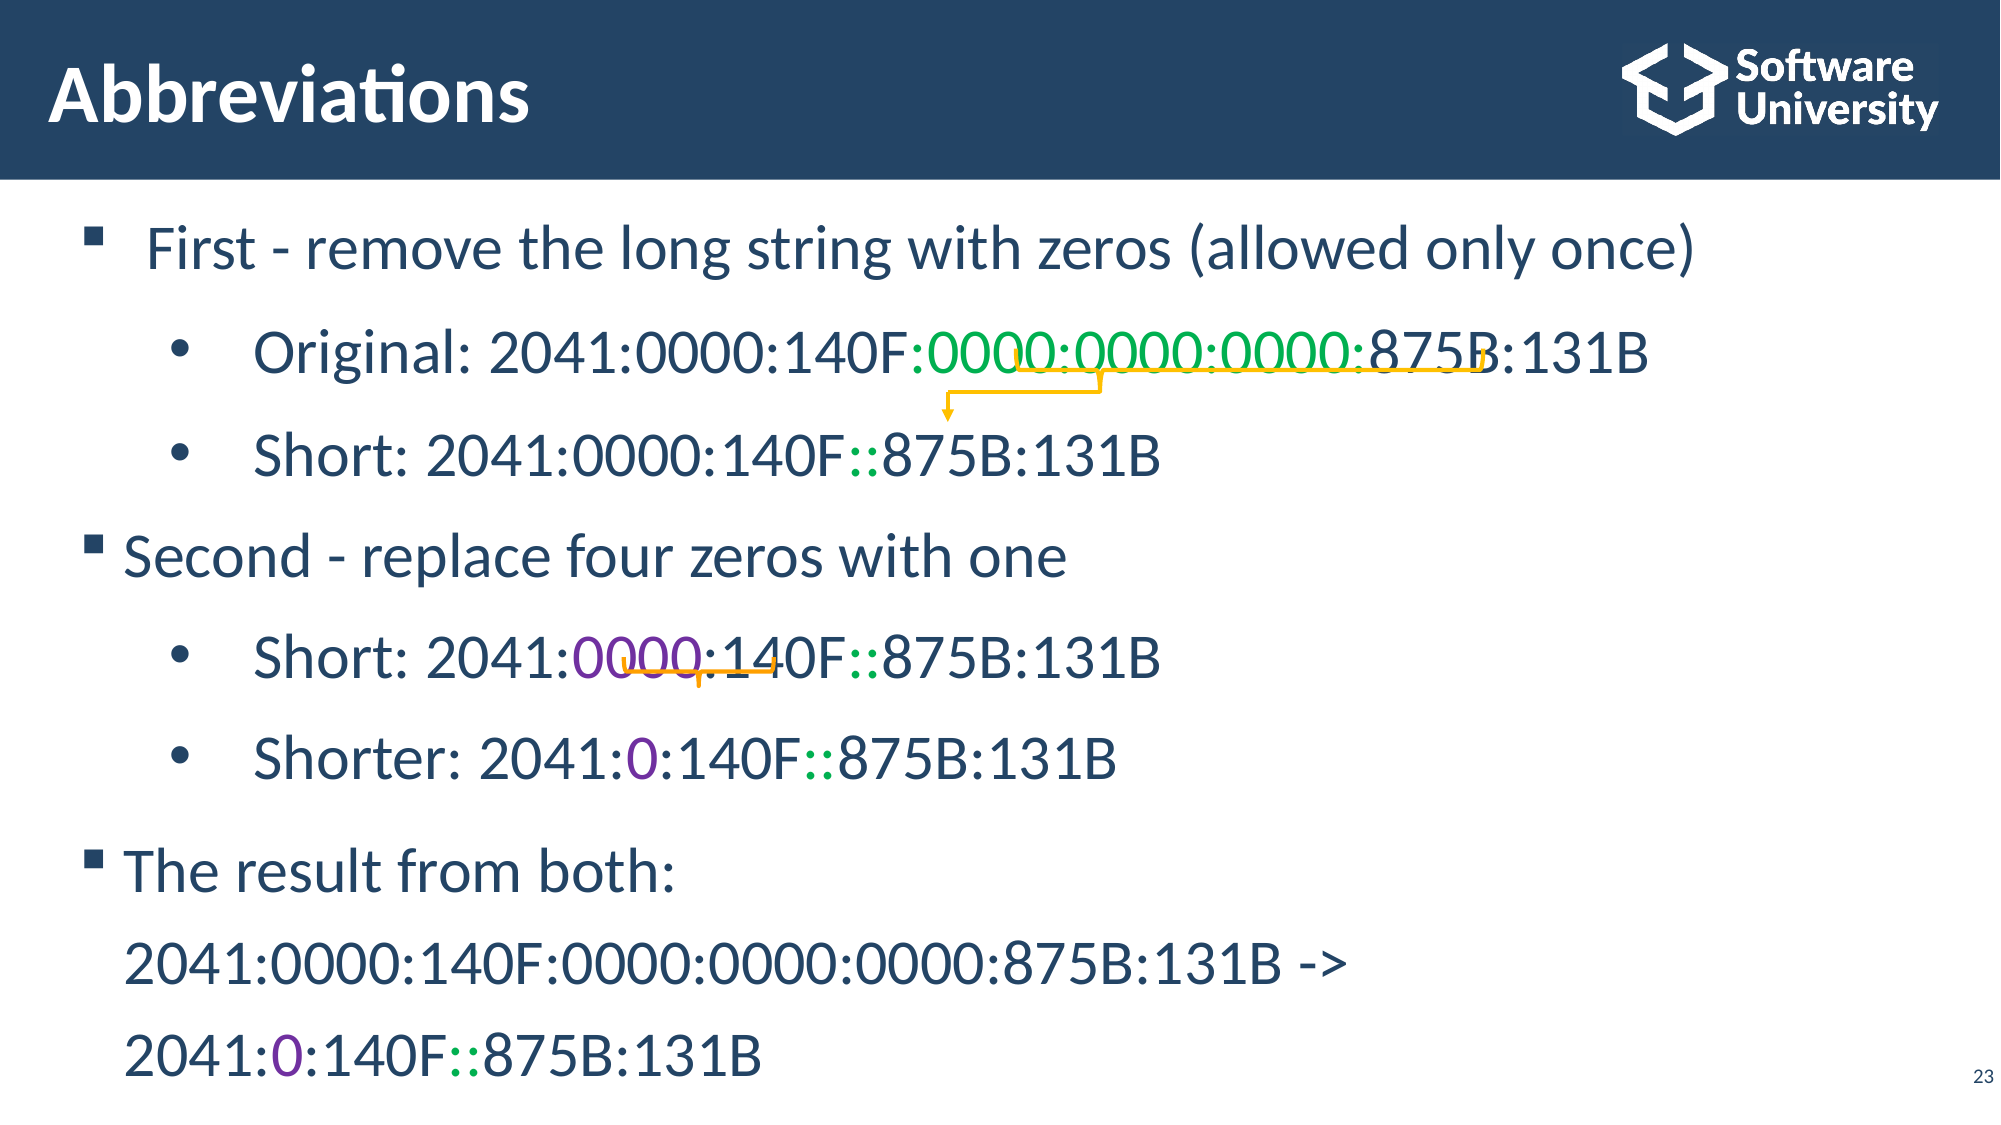

# Abbreviations
First - remove the long string with zeros (allowed only once)
Original: 2041:0000:140F:0000:0000:0000:875B:131B
Short: 2041:0000:140F::875B:131B
Second - replace four zeros with one
Short: 2041:0000:140F::875B:131B
Shorter: 2041:0:140F::875B:131B
The result from both:
2041:0000:140F:0000:0000:0000:875B:131B ->
2041:0:140F::875B:131B

23